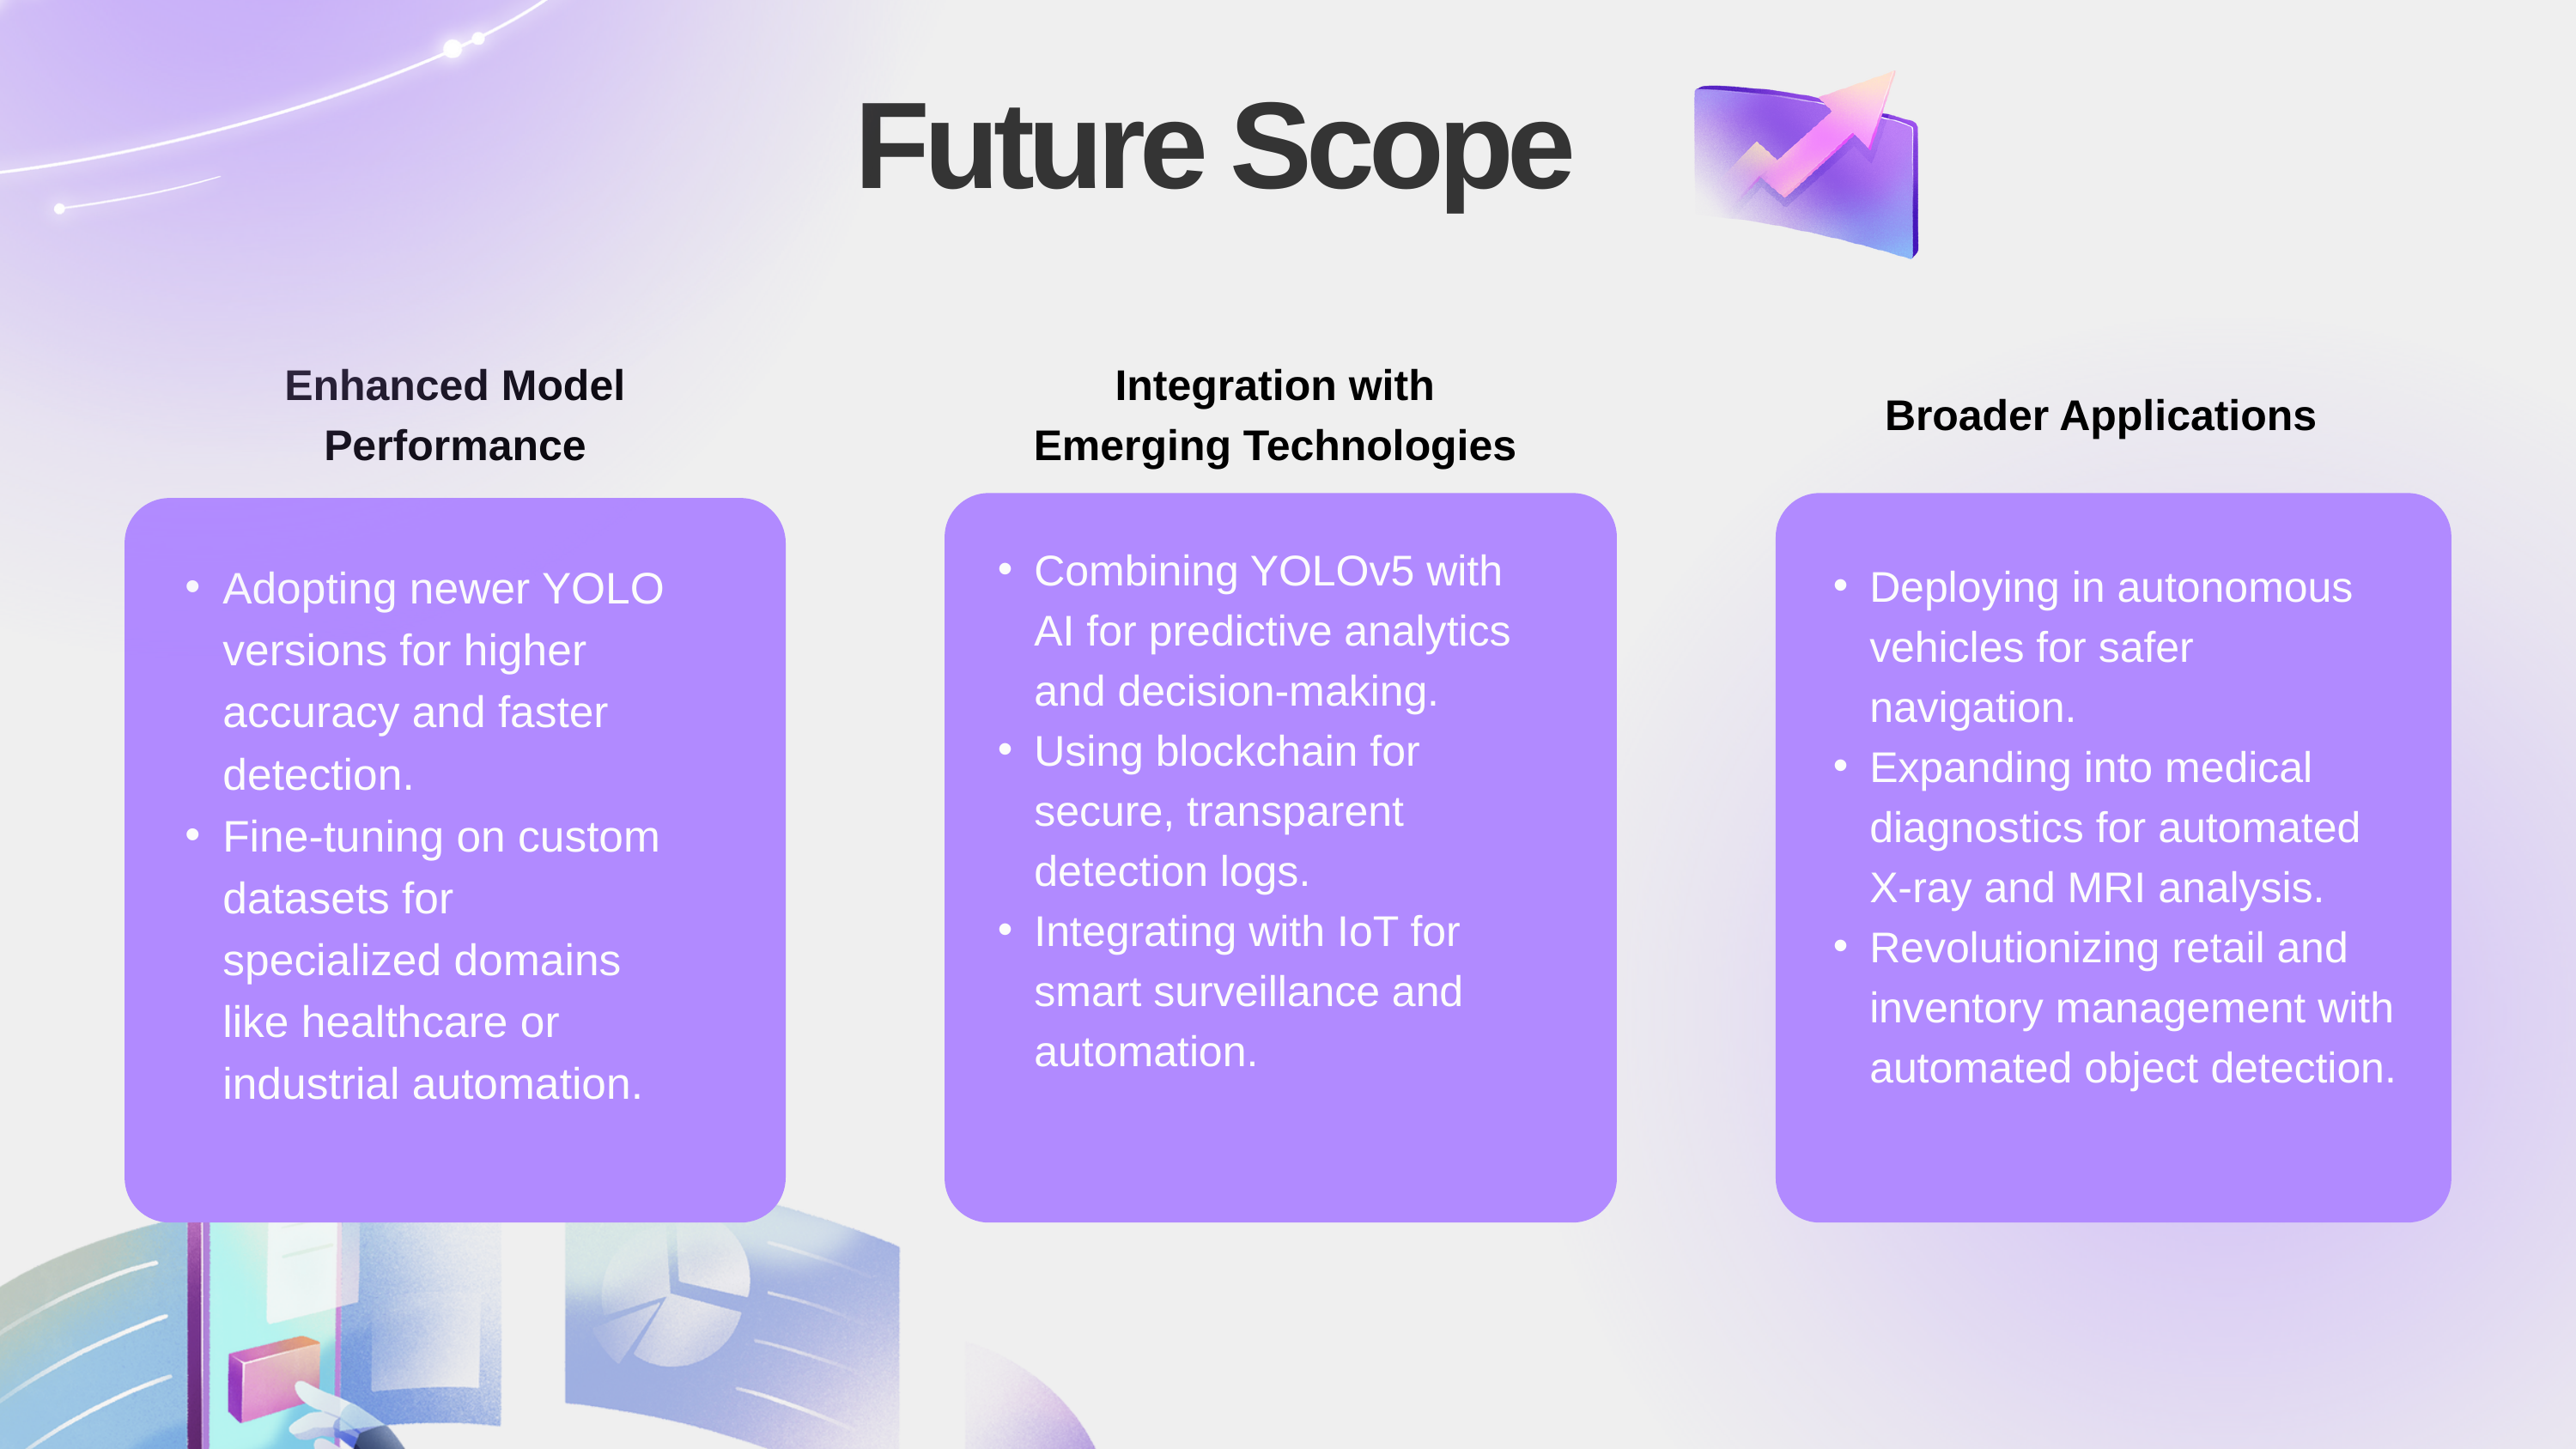

Future Scope

Enhanced Model Performance
Integration with Emerging Technologies
Broader Applications

Combining YOLOv5 with AI for predictive analytics and decision-making.
Using blockchain for secure, transparent detection logs.
Integrating with IoT for smart surveillance and automation.
Adopting newer YOLO versions for higher accuracy and faster detection.
Fine-tuning on custom datasets for specialized domains like healthcare or industrial automation.
Deploying in autonomous vehicles for safer navigation.
Expanding into medical diagnostics for automated X-ray and MRI analysis.
Revolutionizing retail and inventory management with automated object detection.